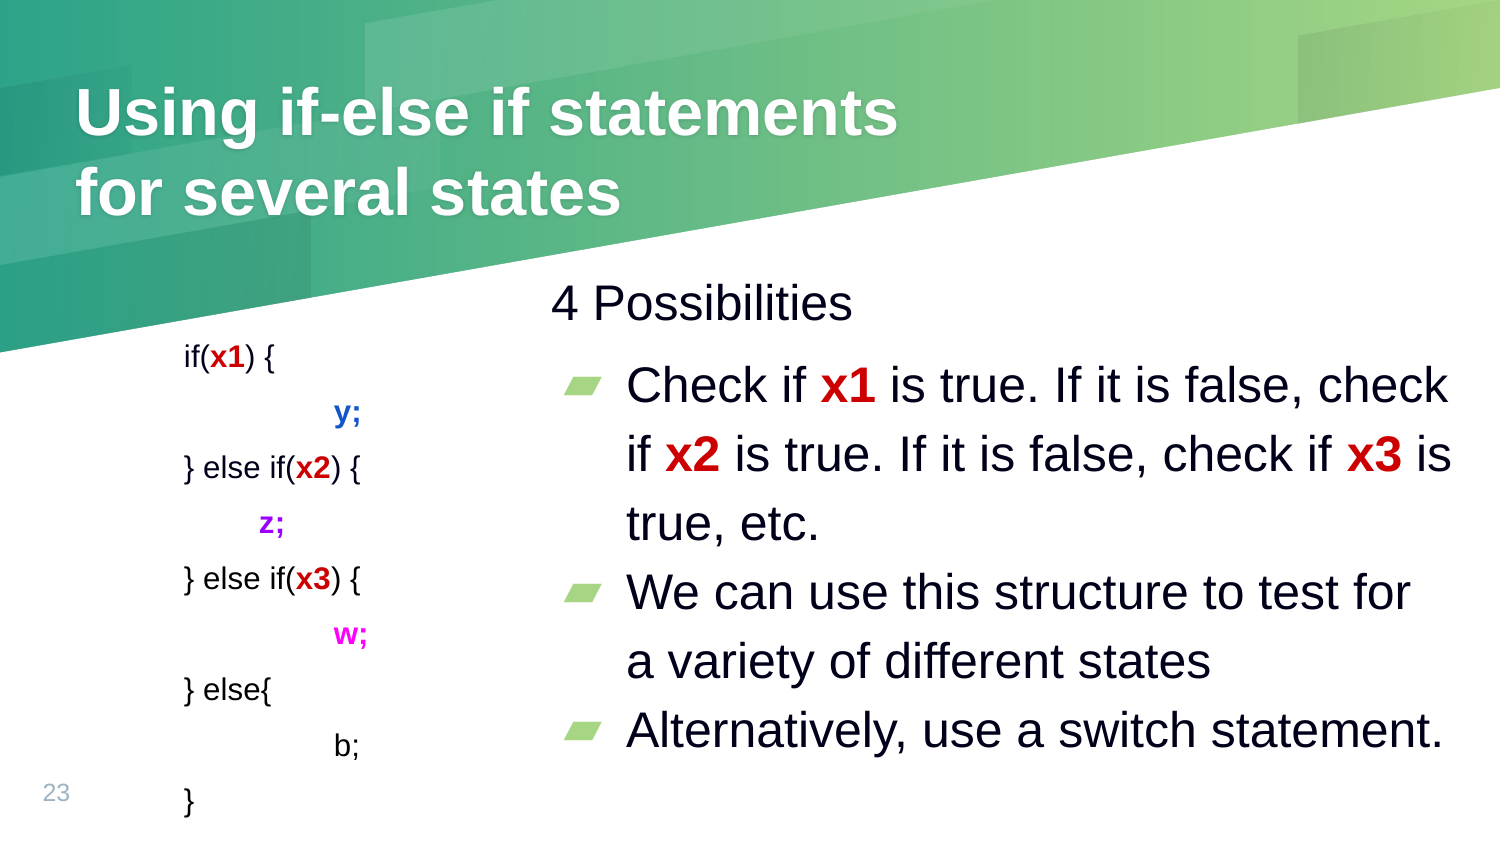

# Using if-else if statements for several states
4 Possibilities
Check if x1 is true. If it is false, check if x2 is true. If it is false, check if x3 is true, etc.
We can use this structure to test for a variety of different states
Alternatively, use a switch statement.

if(x1) {
	y;
} else if(x2) {
z;
} else if(x3) {
	w;
} else{
	b;
}

23